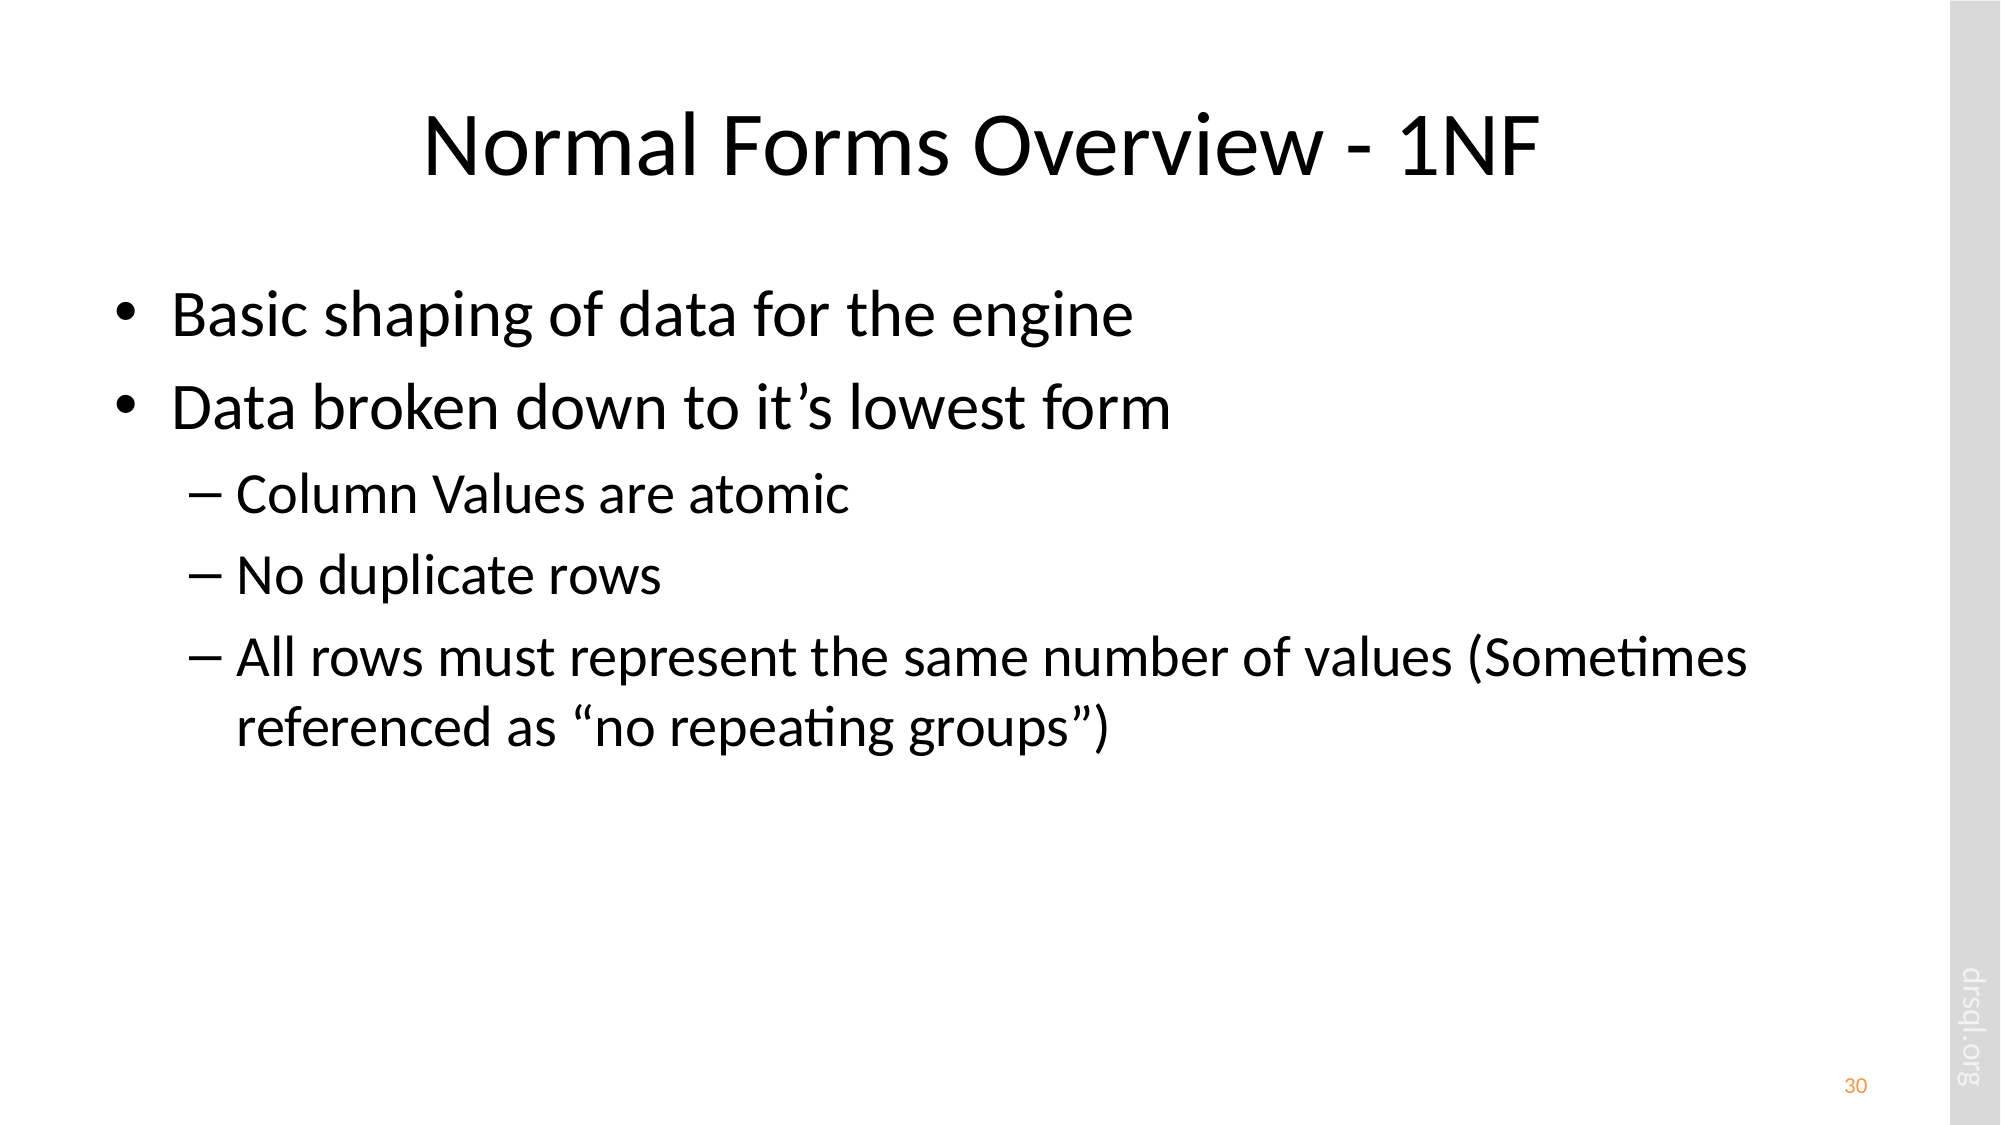

# Normal Forms Overview - 1NF
Basic shaping of data for the engine
Data broken down to it’s lowest form
Column Values are atomic
No duplicate rows
All rows must represent the same number of values (Sometimes referenced as “no repeating groups”)